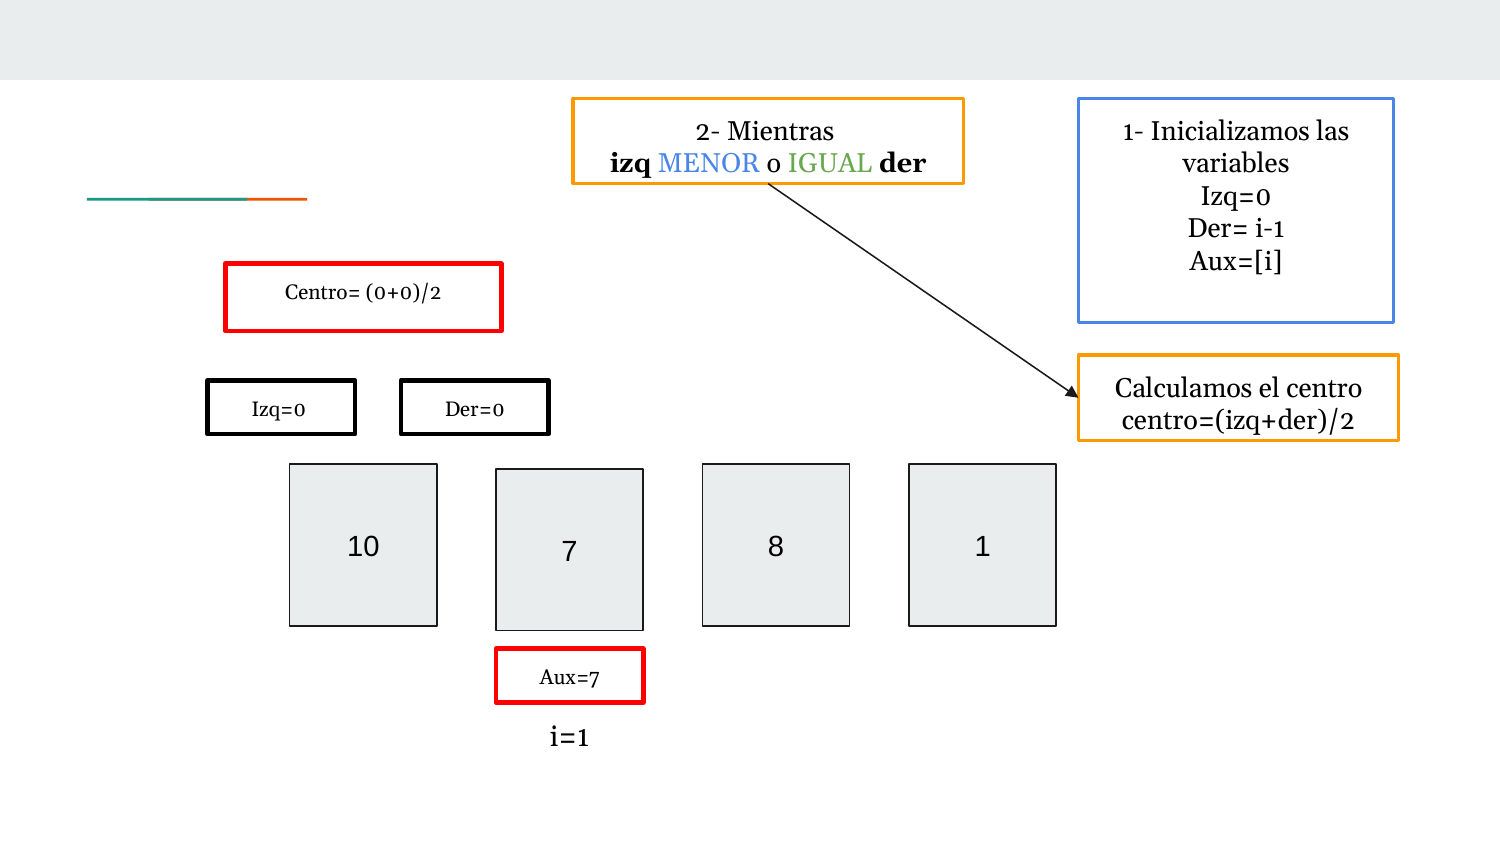

2- Mientras
izq MENOR o IGUAL der
1- Inicializamos las variables
Izq=0
Der= i-1
Aux=[i]
Centro= (0+0)/2
Calculamos el centro
centro=(izq+der)/2
Izq=0
Der=0
10
8
1
7
Aux=7
i=1